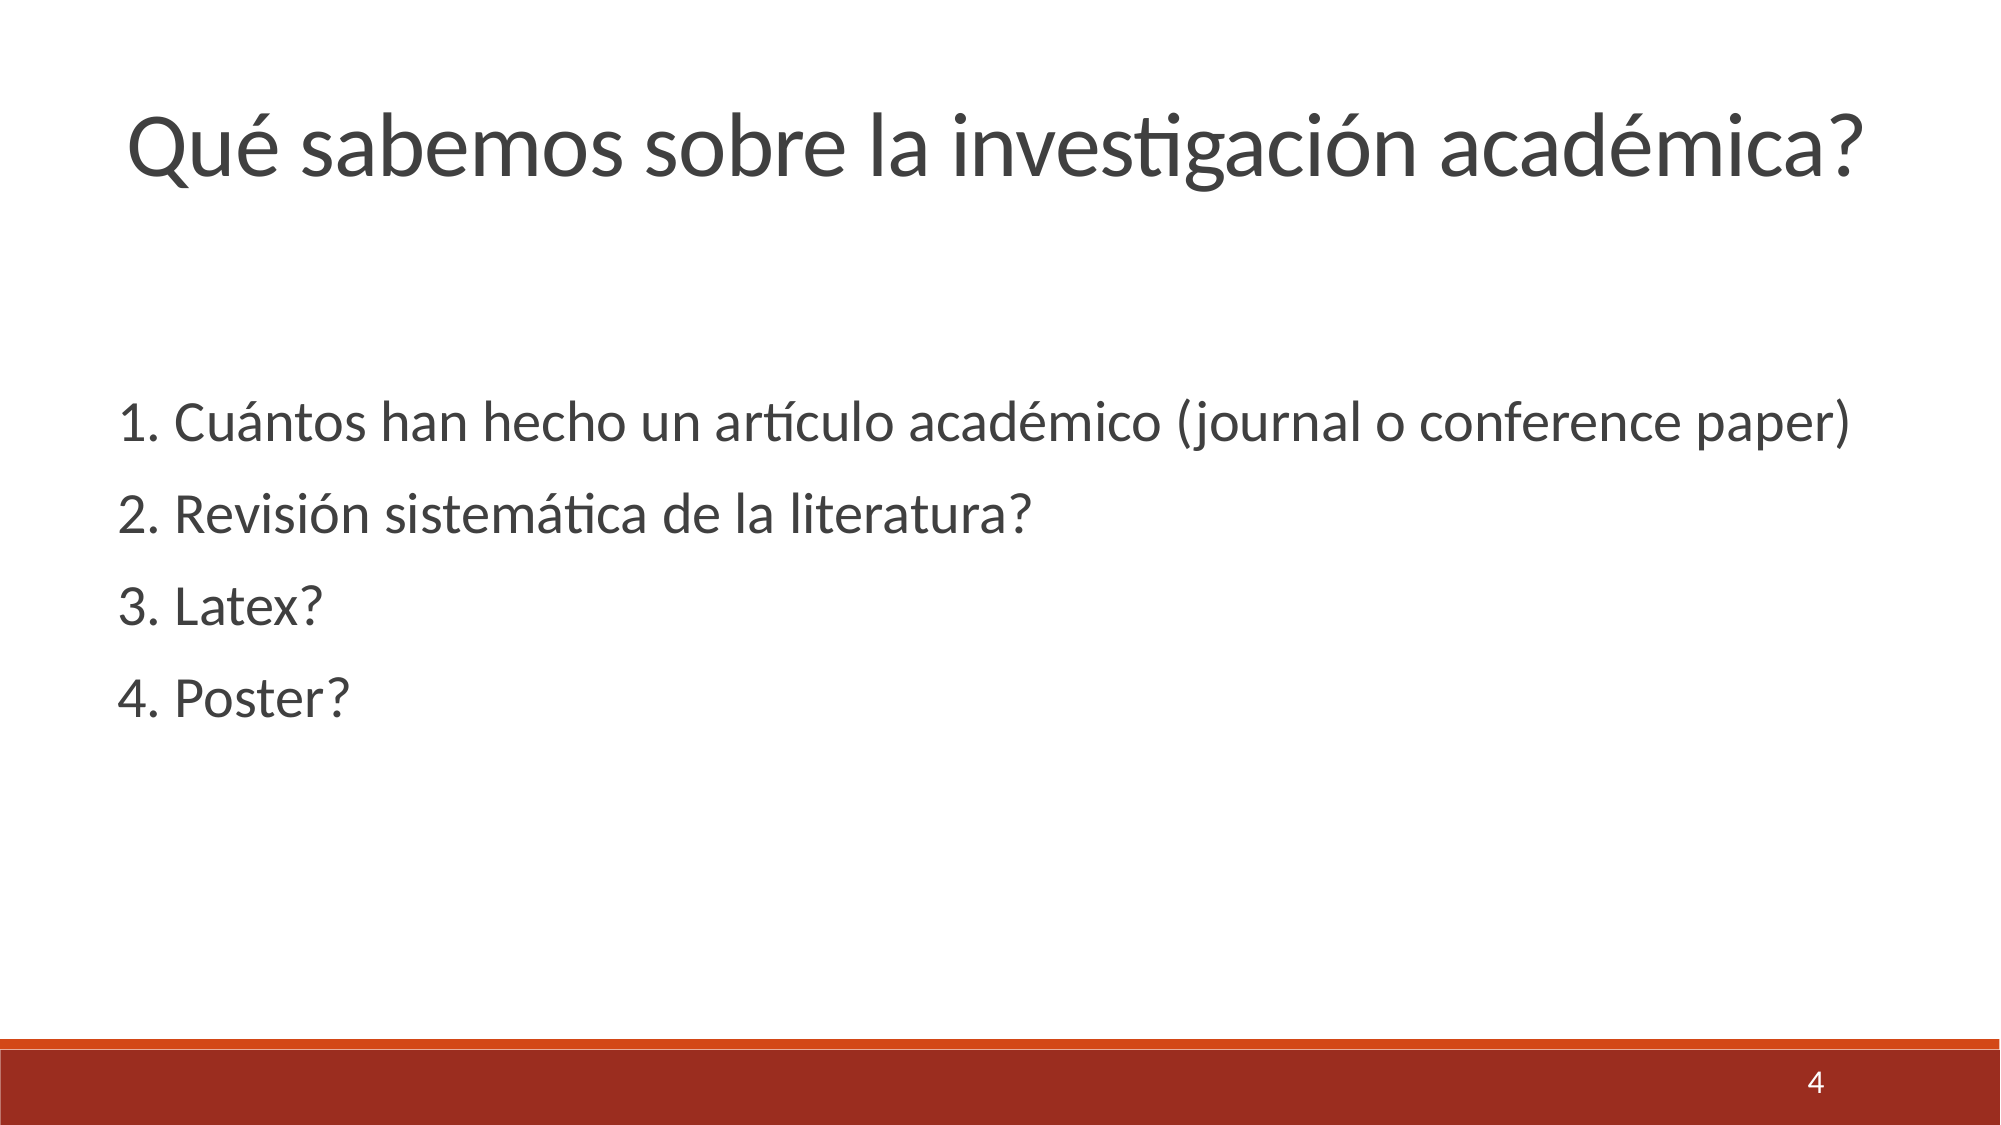

Qué sabemos sobre la investigación académica?
1. Cuántos han hecho un artículo académico (journal o conference paper)
2. Revisión sistemática de la literatura?
3. Latex?
4. Poster?
4